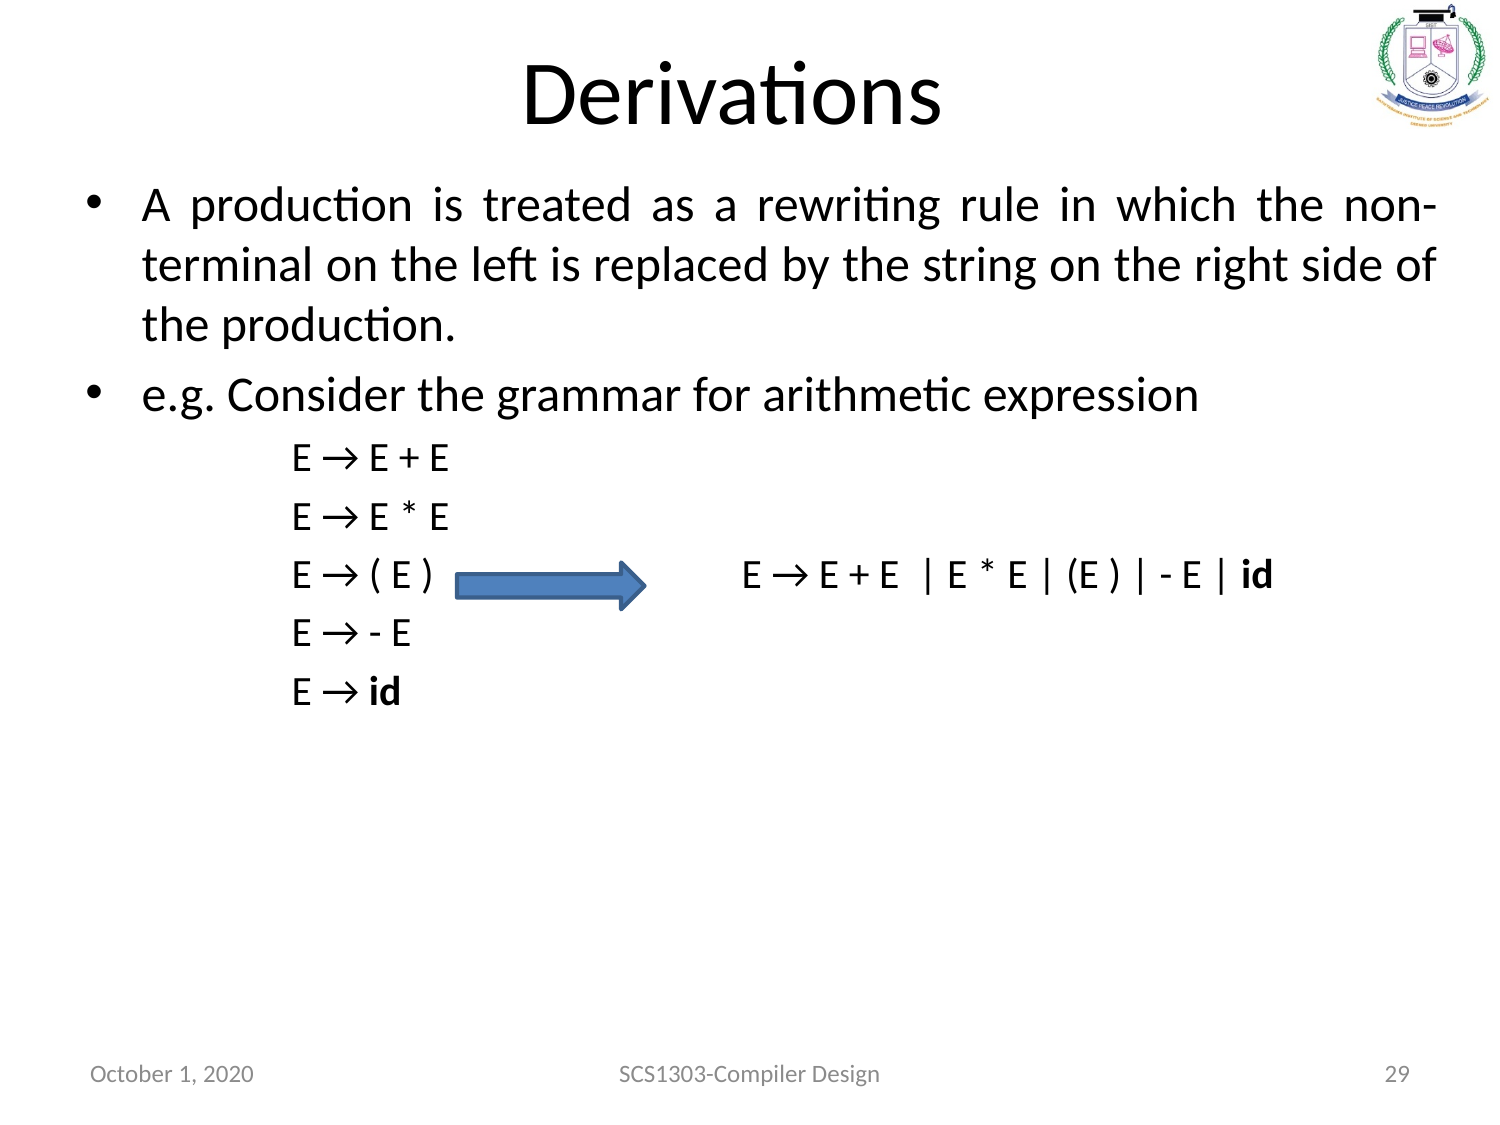

# Derivations
A production is treated as a rewriting rule in which the non-terminal on the left is replaced by the string on the right side of the production.
e.g. Consider the grammar for arithmetic expression
		E → E + E
		E → E * E
		E → ( E ) 		E → E + E  | E * E | (E ) | - E | id
		E → - E
		E → id

October 1, 2020
SCS1303-Compiler Design
29